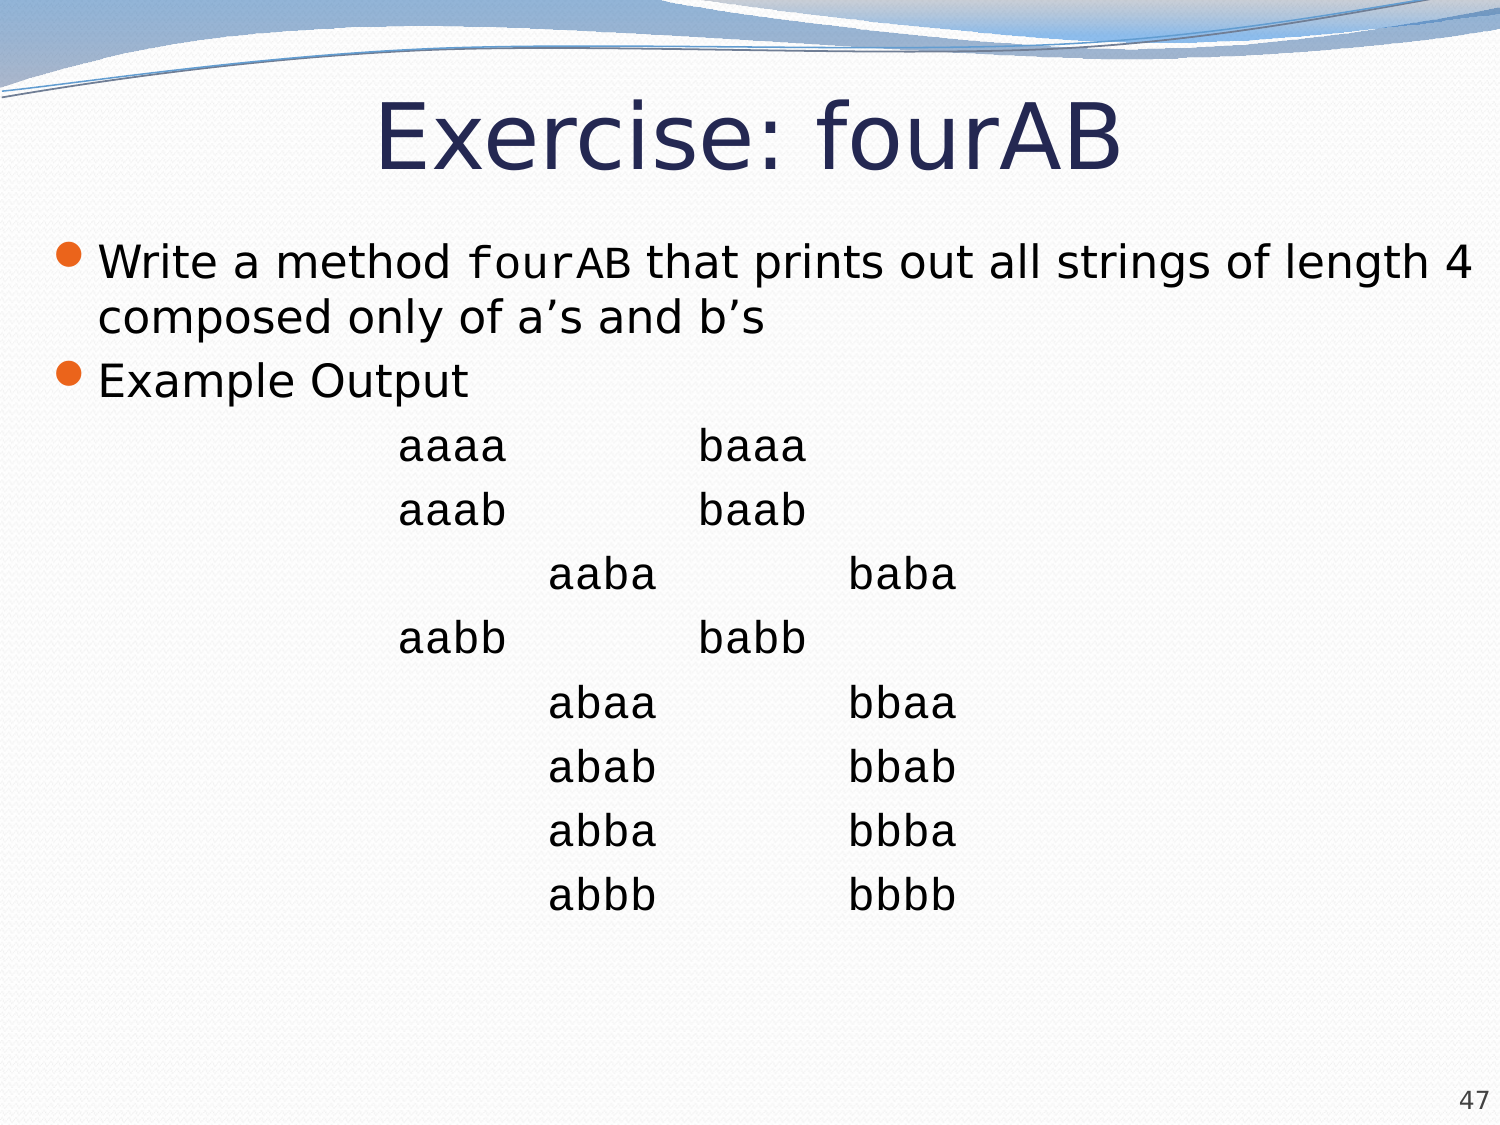

# Exercise: fourAB
Write a method fourAB that prints out all strings of length 4 composed only of a’s and b’s
Example Output
 		       	aaaa		baaa
			aaab     	baab
        		aaba		baba
			aabb		babb
        		abaa		bbaa
        		abab		bbab
    			abba		bbba
    	 		abbb		bbbb